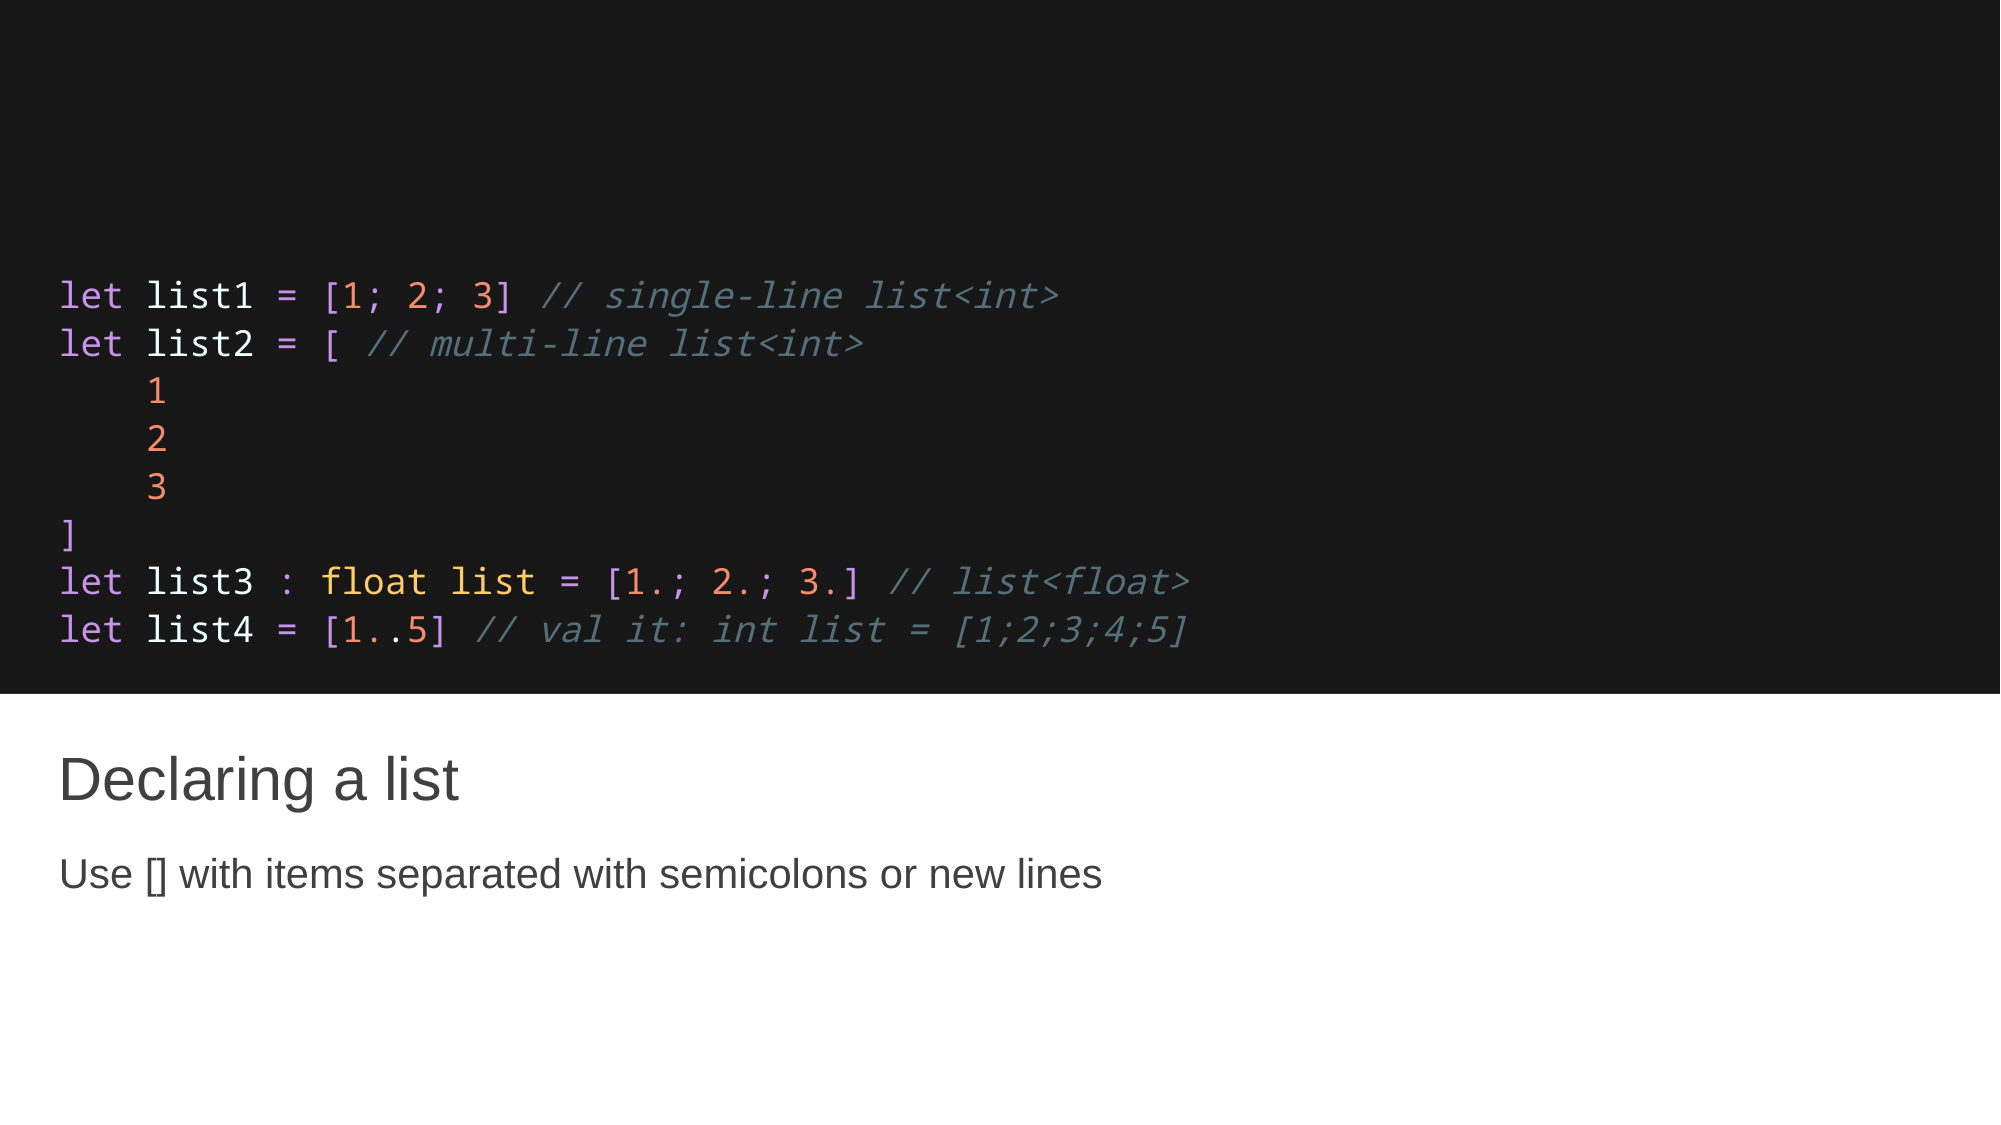

let list1 = [1; 2; 3] // single-line list<int>
let list2 = [ // multi-line list<int>
    1
    2
    3
]
let list3 : float list = [1.; 2.; 3.] // list<float>
let list4 = [1..5] // val it: int list = [1;2;3;4;5]
# Declaring a list
Use [] with items separated with semicolons or new lines